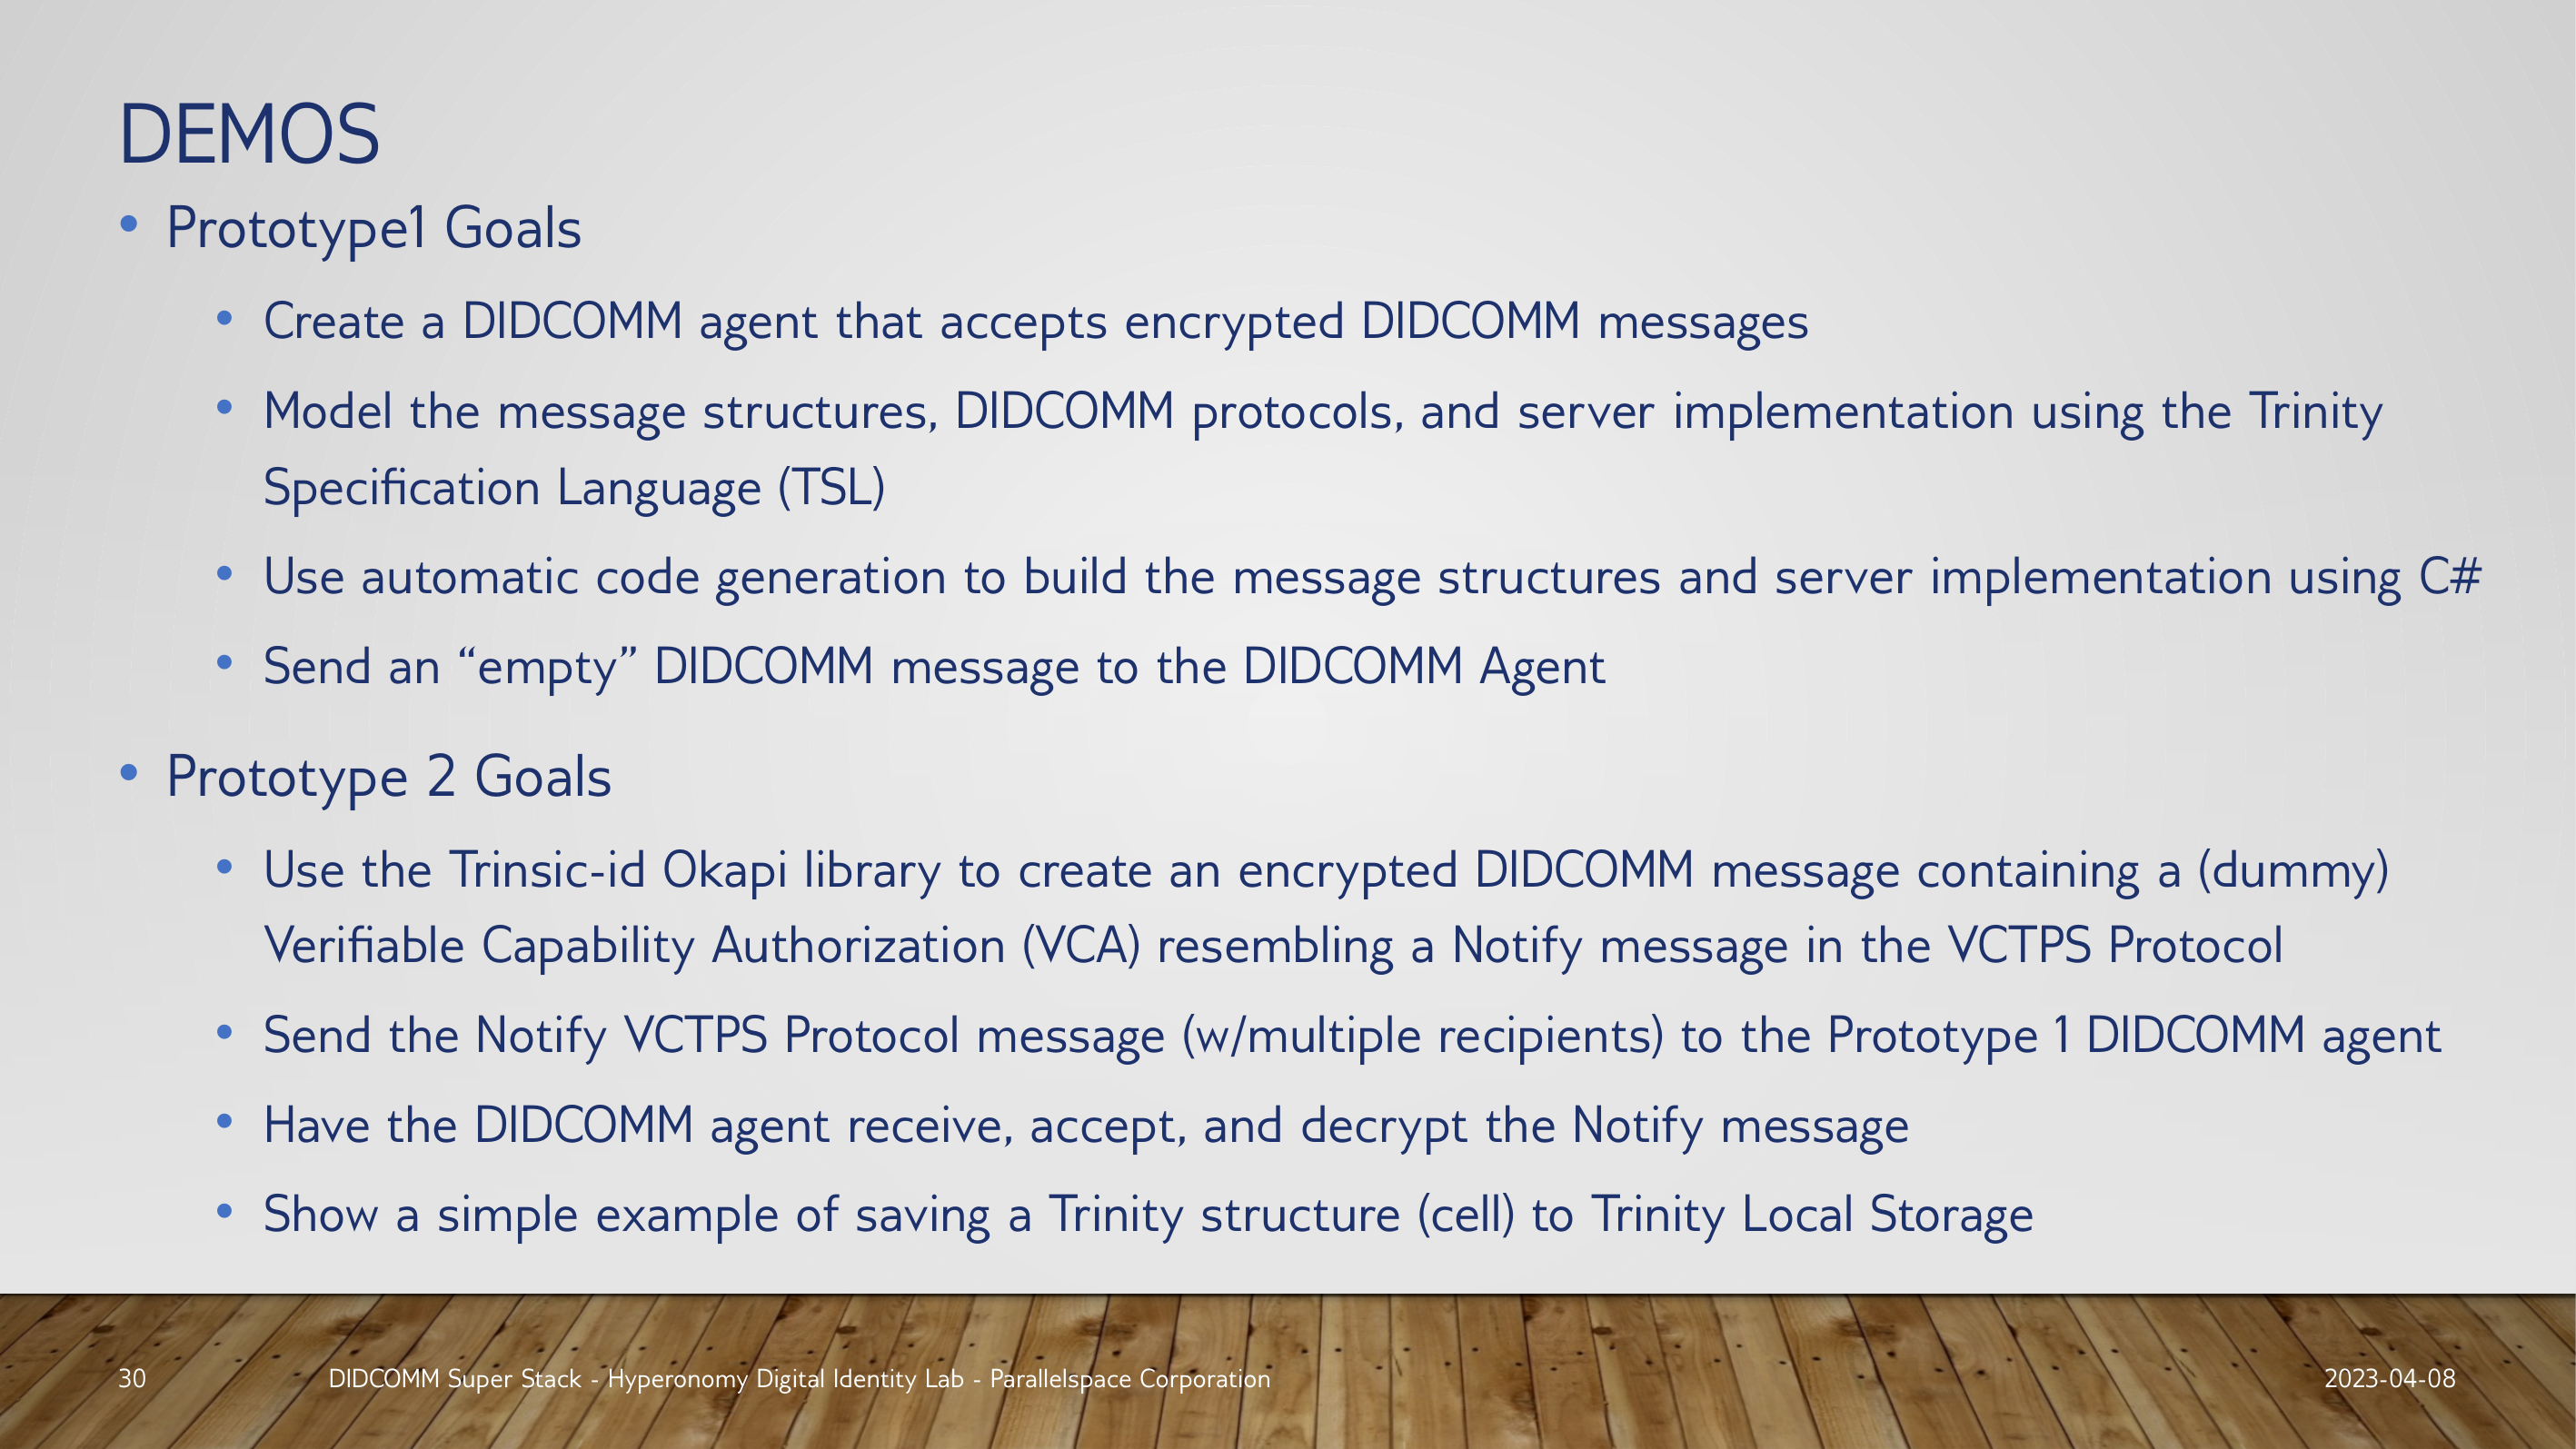

# Demos
Prototype1 Goals
Create a DIDCOMM agent that accepts encrypted DIDCOMM messages
Model the message structures, DIDCOMM protocols, and server implementation using the Trinity Specification Language (TSL)
Use automatic code generation to build the message structures and server implementation using C#
Send an “empty” DIDCOMM message to the DIDCOMM Agent
Prototype 2 Goals
Use the Trinsic-id Okapi library to create an encrypted DIDCOMM message containing a (dummy) Verifiable Capability Authorization (VCA) resembling a Notify message in the VCTPS Protocol
Send the Notify VCTPS Protocol message (w/multiple recipients) to the Prototype 1 DIDCOMM agent
Have the DIDCOMM agent receive, accept, and decrypt the Notify message
Show a simple example of saving a Trinity structure (cell) to Trinity Local Storage
30
2023-04-08
DIDCOMM Super Stack - Hyperonomy Digital Identity Lab - Parallelspace Corporation